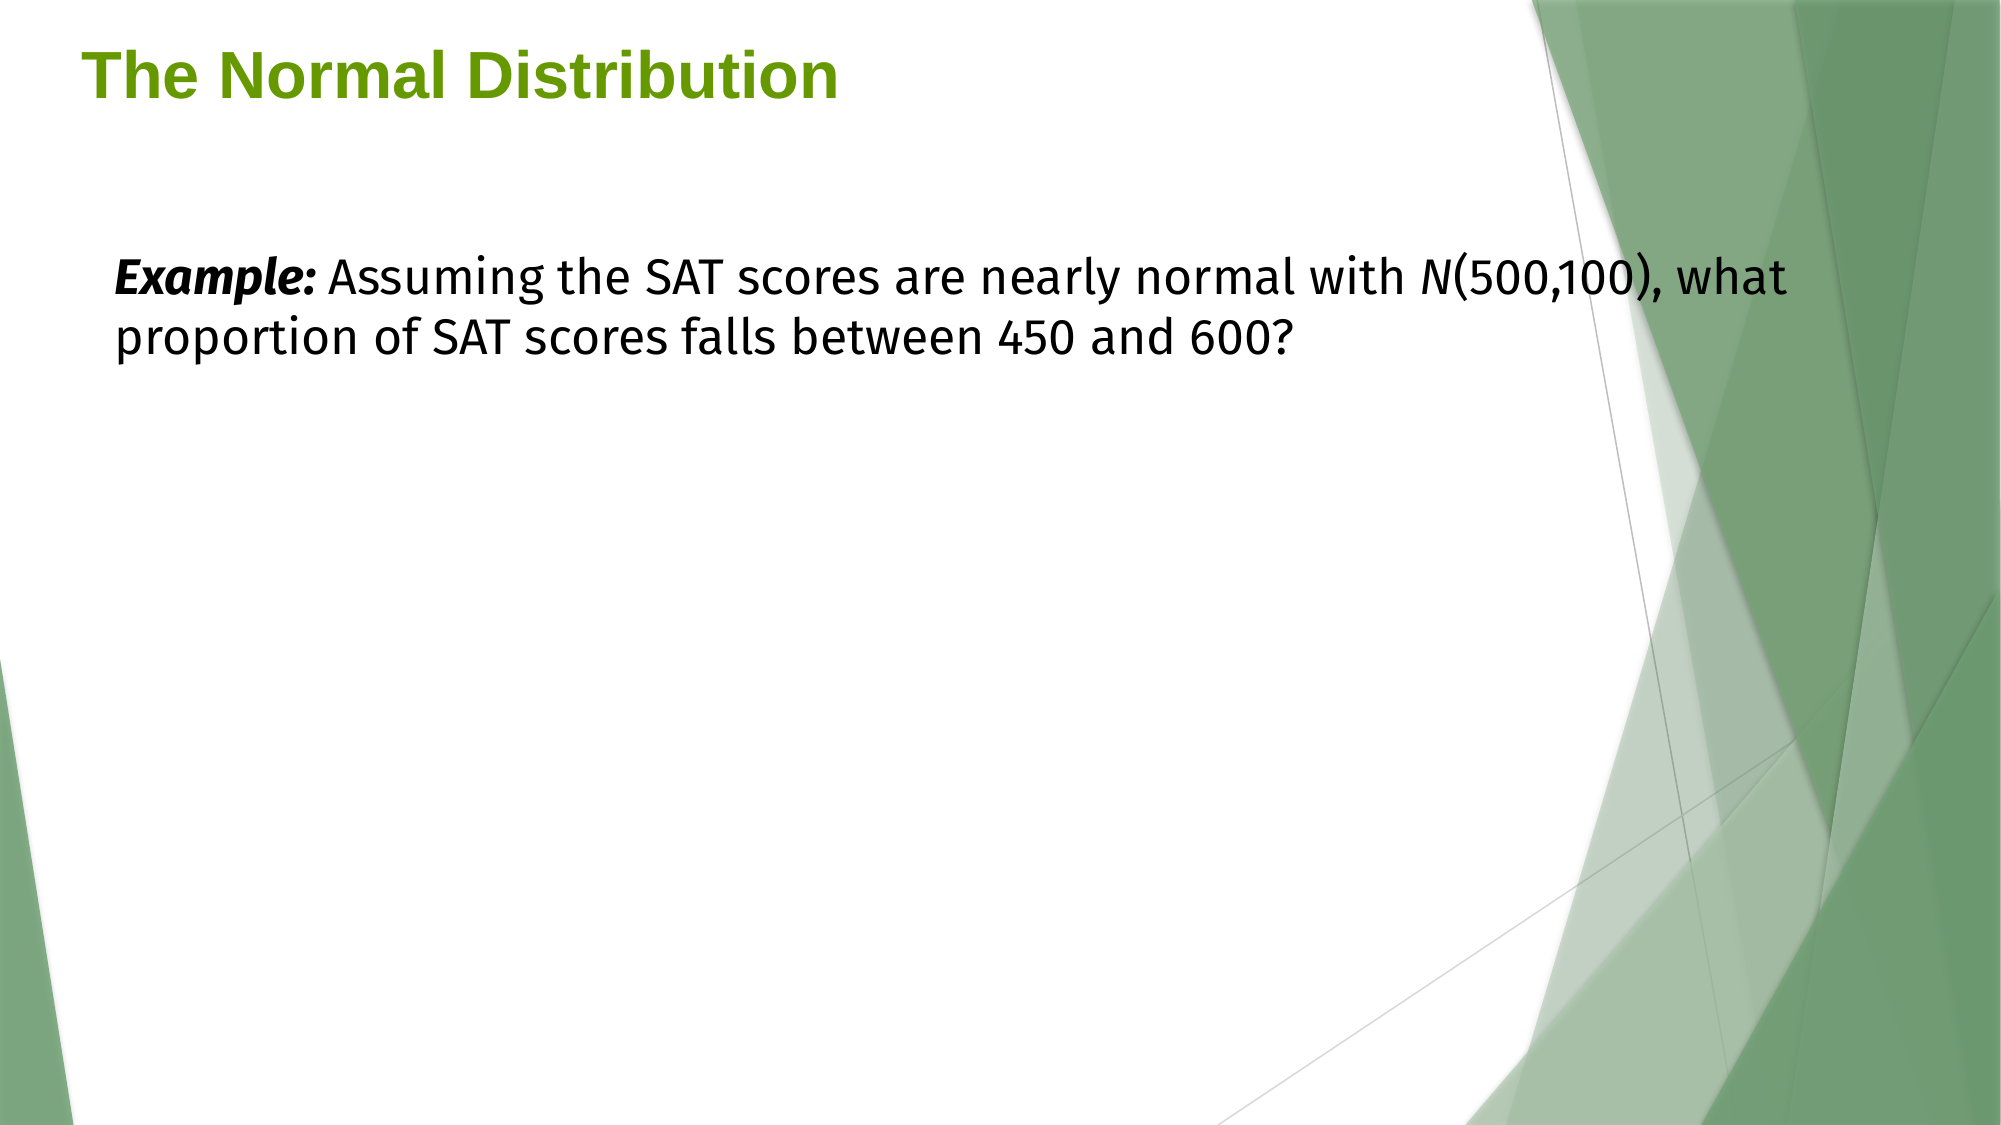

The Normal Distribution
Example: Assuming the SAT scores are nearly normal with N(500,100), what proportion of SAT scores falls between 450 and 600?